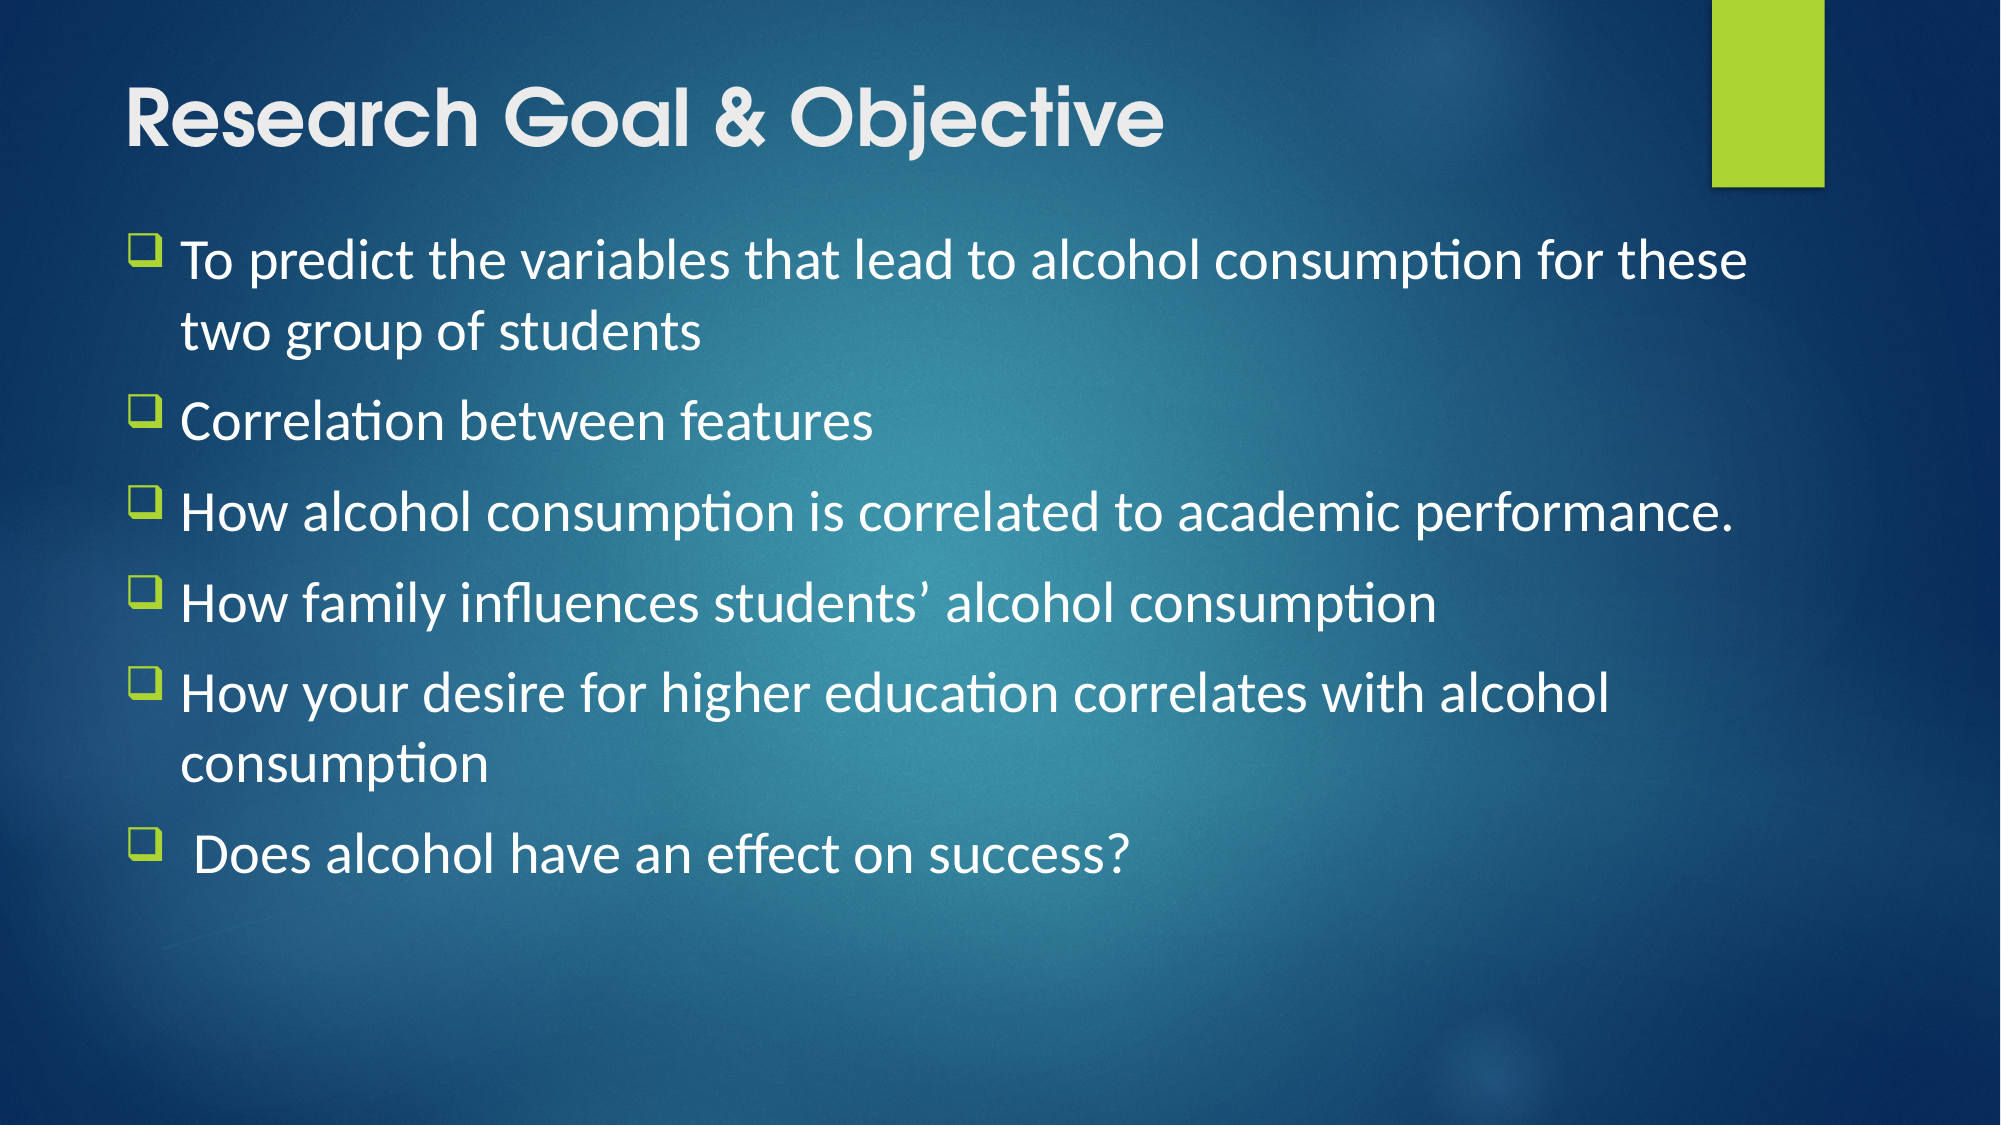

# Research Goal & Objective
To predict the variables that lead to alcohol consumption for these two group of students
Correlation between features
How alcohol consumption is correlated to academic performance.
How family influences students’ alcohol consumption
How your desire for higher education correlates with alcohol consumption
 Does alcohol have an effect on success?